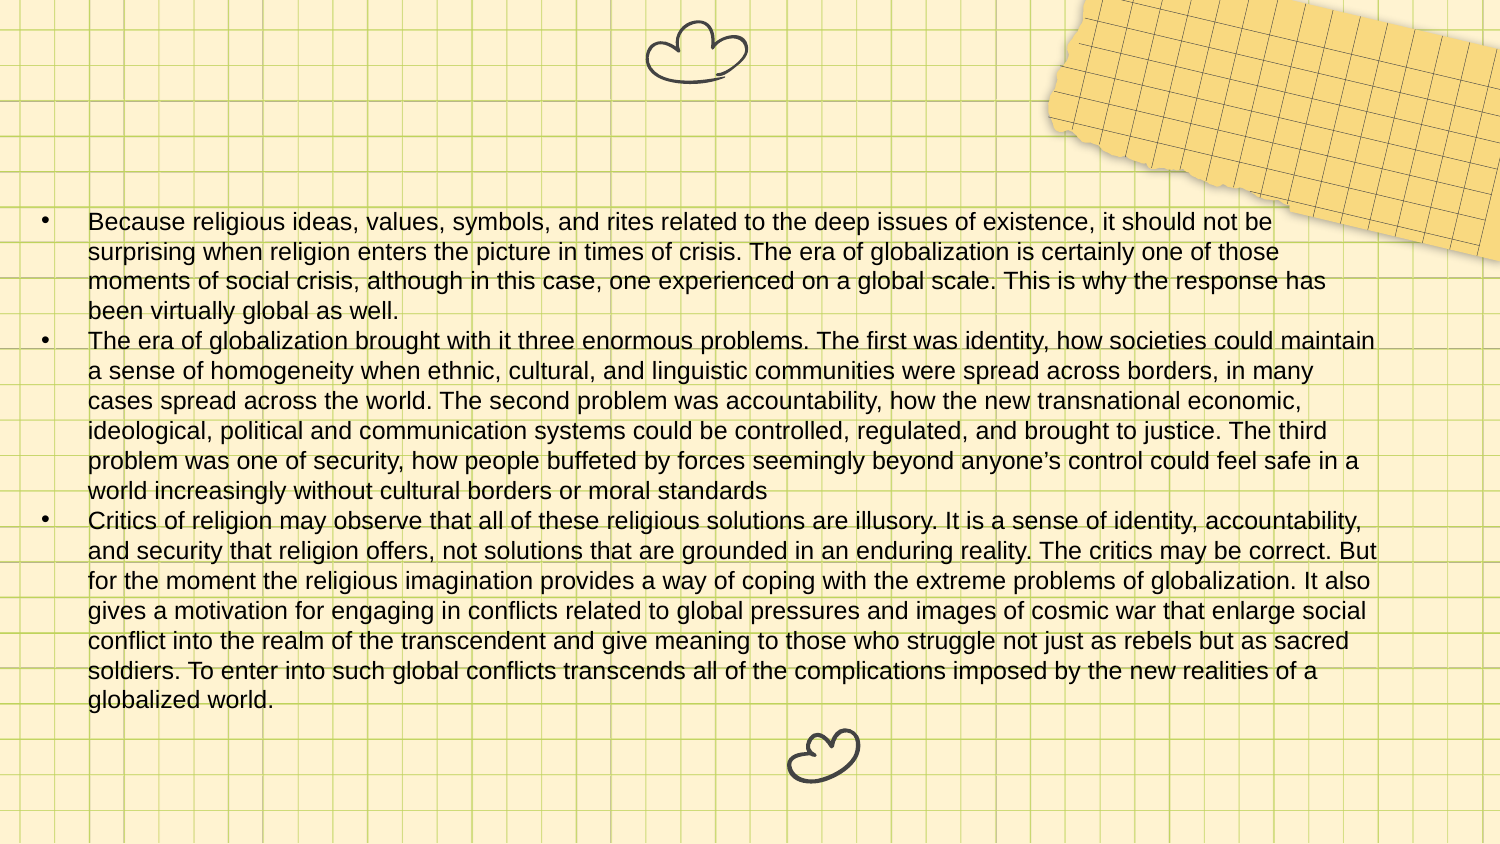

Because religious ideas, values, symbols, and rites related to the deep issues of existence, it should not be surprising when religion enters the picture in times of crisis. The era of globalization is certainly one of those moments of social crisis, although in this case, one experienced on a global scale. This is why the response has been virtually global as well.
The era of globalization brought with it three enormous problems. The first was identity, how societies could maintain a sense of homogeneity when ethnic, cultural, and linguistic communities were spread across borders, in many cases spread across the world. The second problem was accountability, how the new transnational economic, ideological, political and communication systems could be controlled, regulated, and brought to justice. The third problem was one of security, how people buffeted by forces seemingly beyond anyone’s control could feel safe in a world increasingly without cultural borders or moral standards
Critics of religion may observe that all of these religious solutions are illusory. It is a sense of identity, accountability, and security that religion offers, not solutions that are grounded in an enduring reality. The critics may be correct. But for the moment the religious imagination provides a way of coping with the extreme problems of globalization. It also gives a motivation for engaging in conflicts related to global pressures and images of cosmic war that enlarge social conflict into the realm of the transcendent and give meaning to those who struggle not just as rebels but as sacred soldiers. To enter into such global conflicts transcends all of the complications imposed by the new realities of a globalized world.